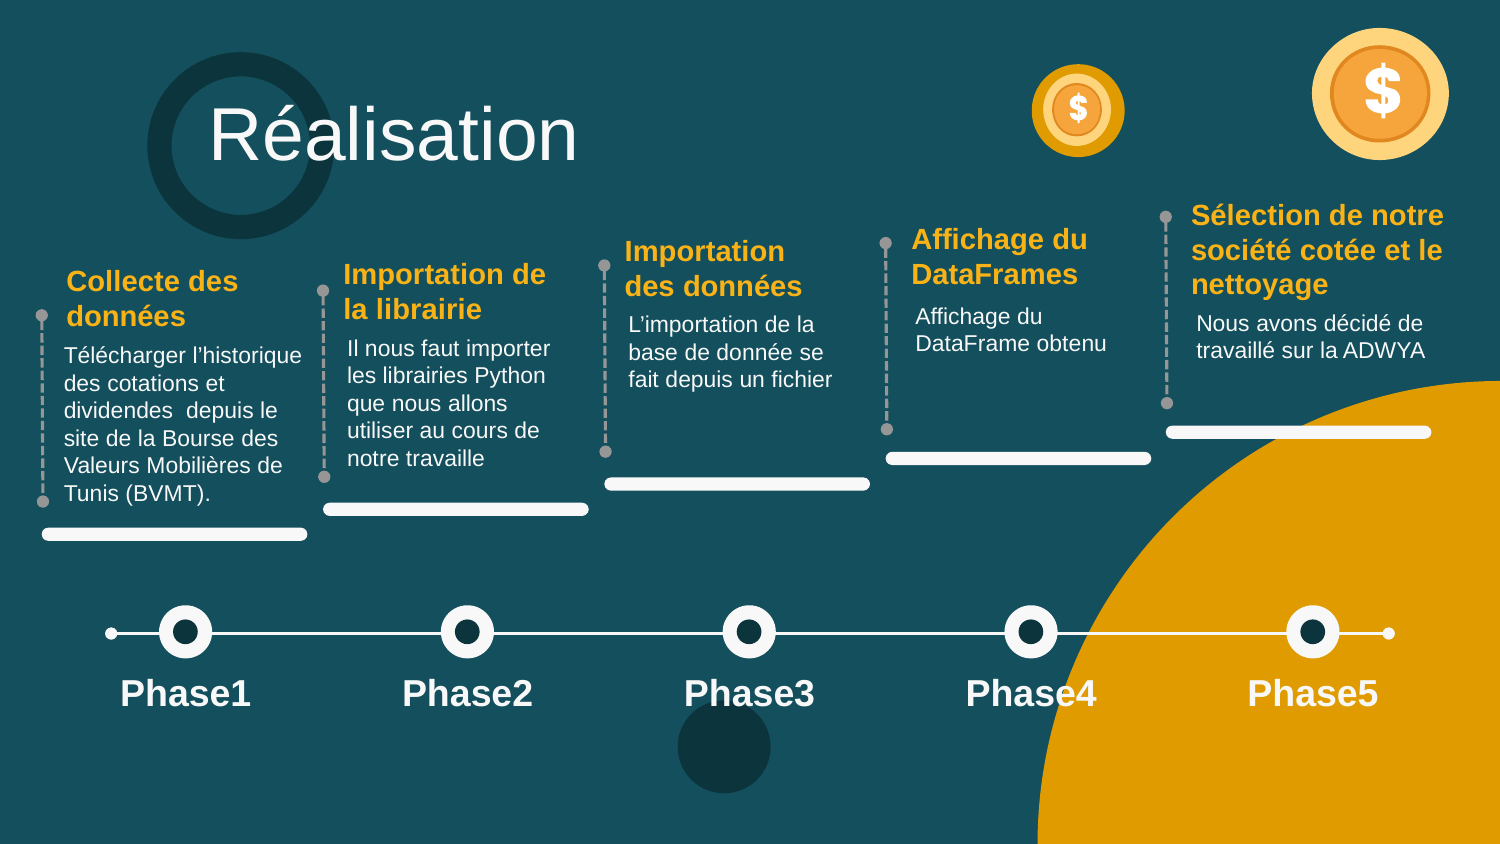

Réalisation
Sélection de notre société cotée et le nettoyage
Nous avons décidé de travaillé sur la ADWYA
Affichage du DataFrames
Affichage du  DataFrame obtenu
Importation des données
L’importation de la base de donnée se fait depuis un fichier
Importation de la librairie
Il nous faut importer les librairies Python que nous allons utiliser au cours de notre travaille
Collecte des données
Télécharger l’historique des cotations et dividendes  depuis le site de la Bourse des Valeurs Mobilières de Tunis (BVMT).

Phase1
Phase2
Phase3
Phase4
Phase5